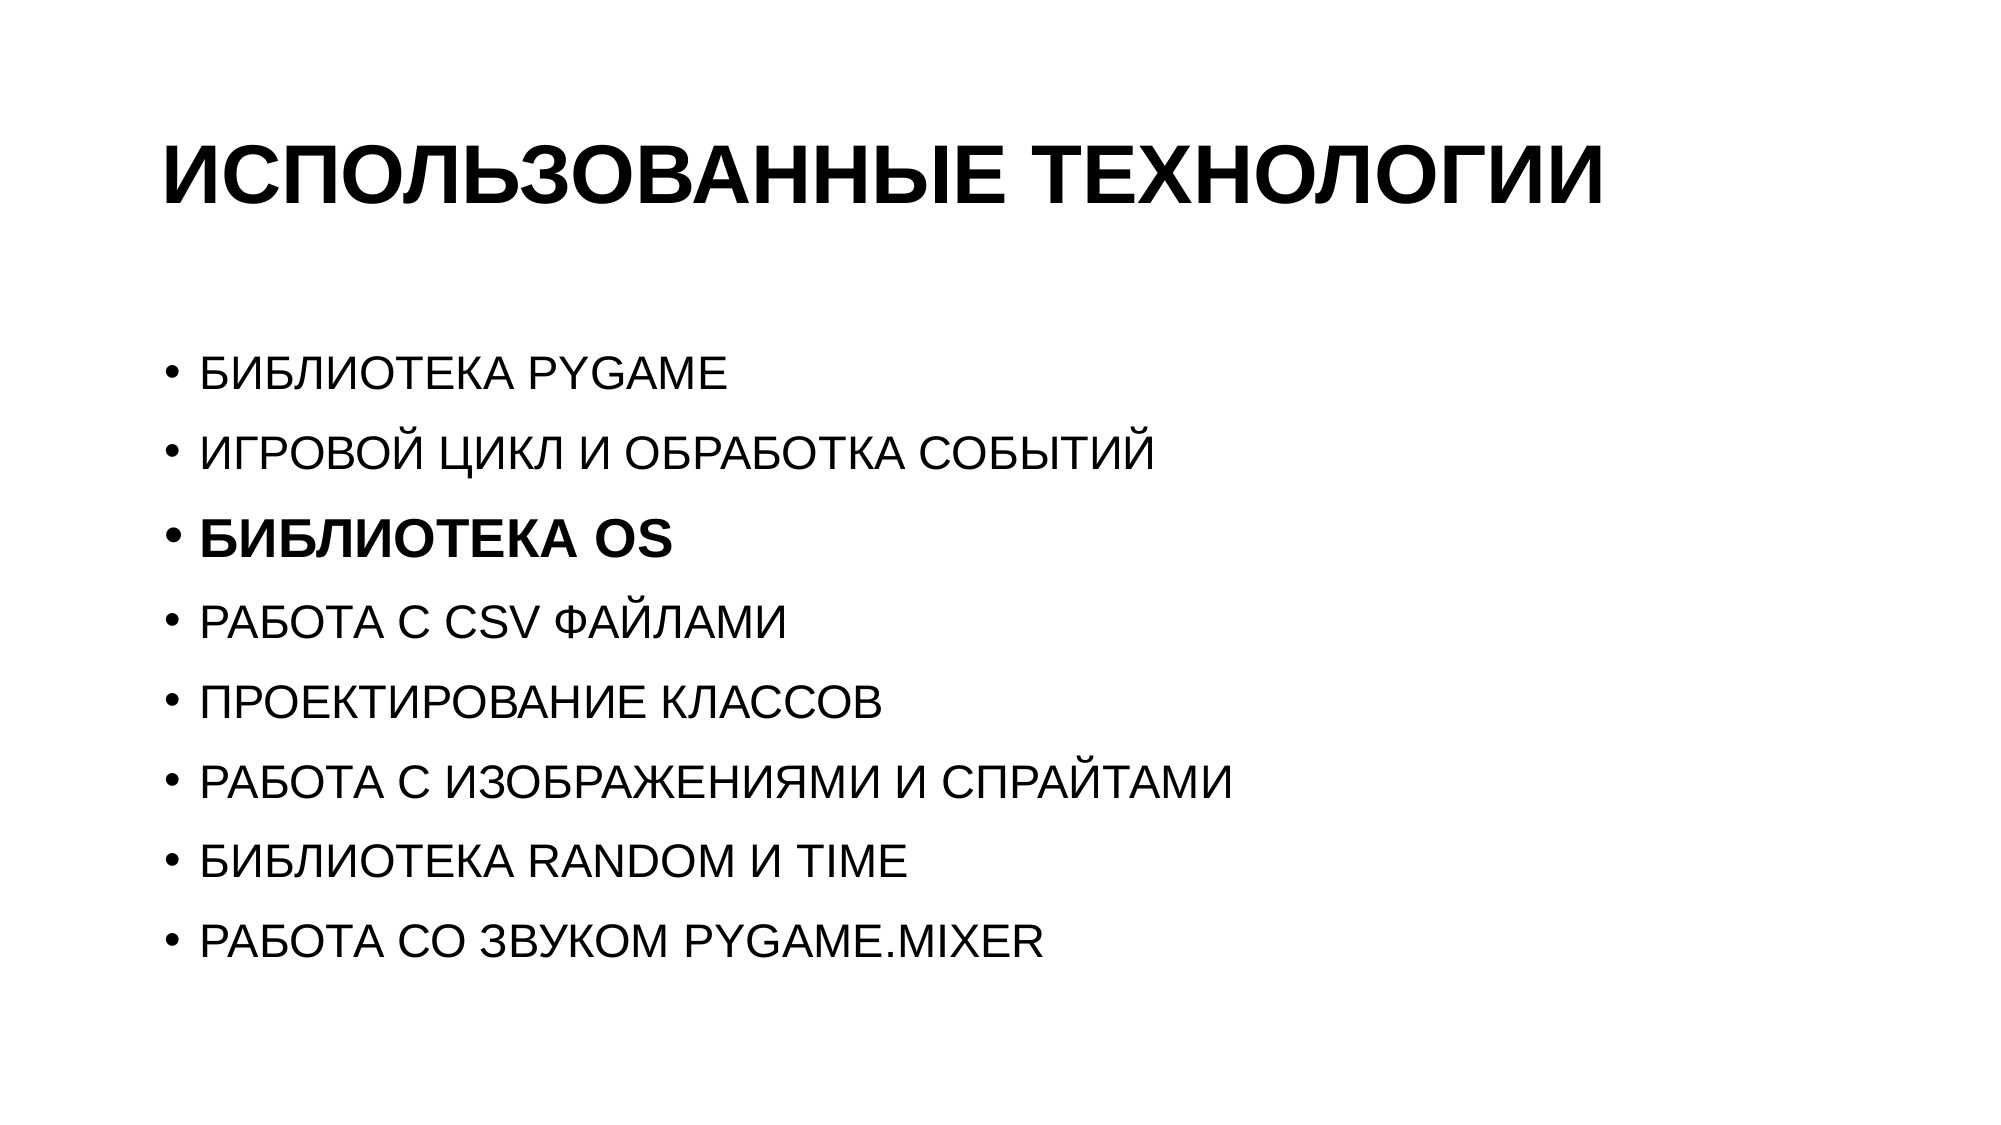

# ИСПОЛЬЗОВАННЫЕ ТЕХНОЛОГИИ
БИБЛИОТЕКА PYGAME
ИГРОВОЙ ЦИКЛ И ОБРАБОТКА СОБЫТИЙ
БИБЛИОТЕКА OS
РАБОТА С CSV ФАЙЛАМИ
ПРОЕКТИРОВАНИЕ КЛАССОВ
РАБОТА С ИЗОБРАЖЕНИЯМИ И СПРАЙТАМИ
БИБЛИОТЕКА RANDOM И TIME
РАБОТА СО ЗВУКОМ PYGAME.MIXER